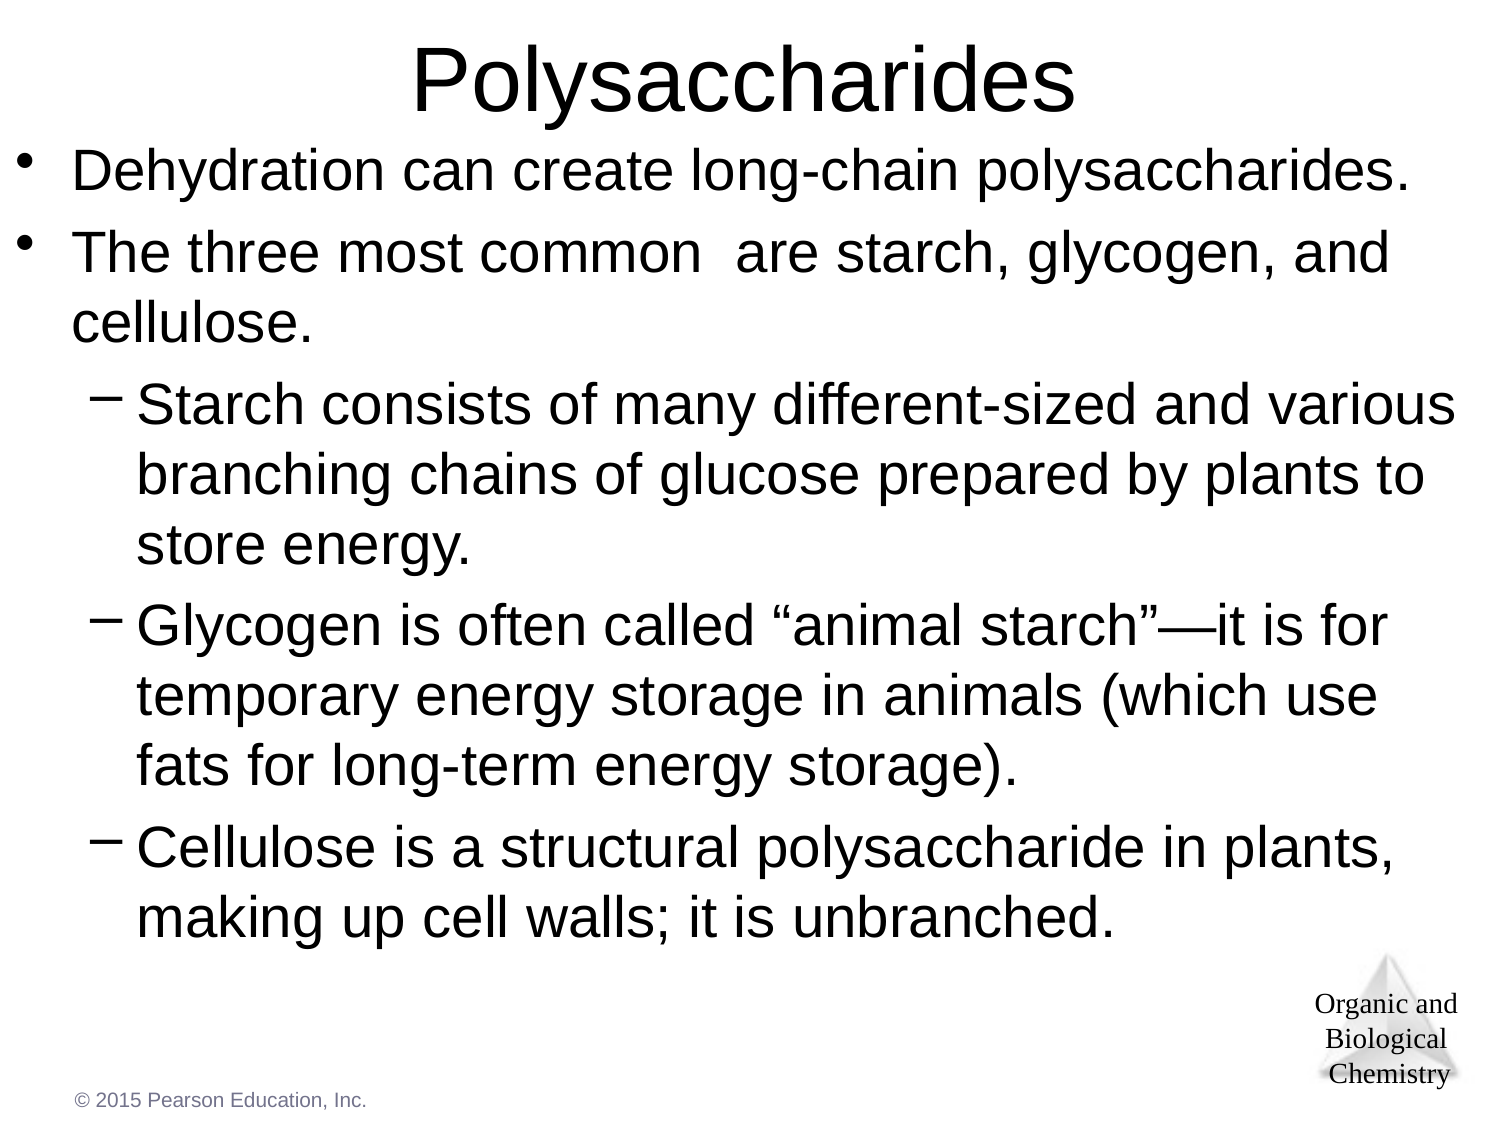

# Polysaccharides
Dehydration can create long-chain polysaccharides.
The three most common  are starch, glycogen, and cellulose.
Starch consists of many different-sized and various branching chains of glucose prepared by plants to store energy.
Glycogen is often called “animal starch”—it is for temporary energy storage in animals (which use fats for long-term energy storage).
Cellulose is a structural polysaccharide in plants, making up cell walls; it is unbranched.